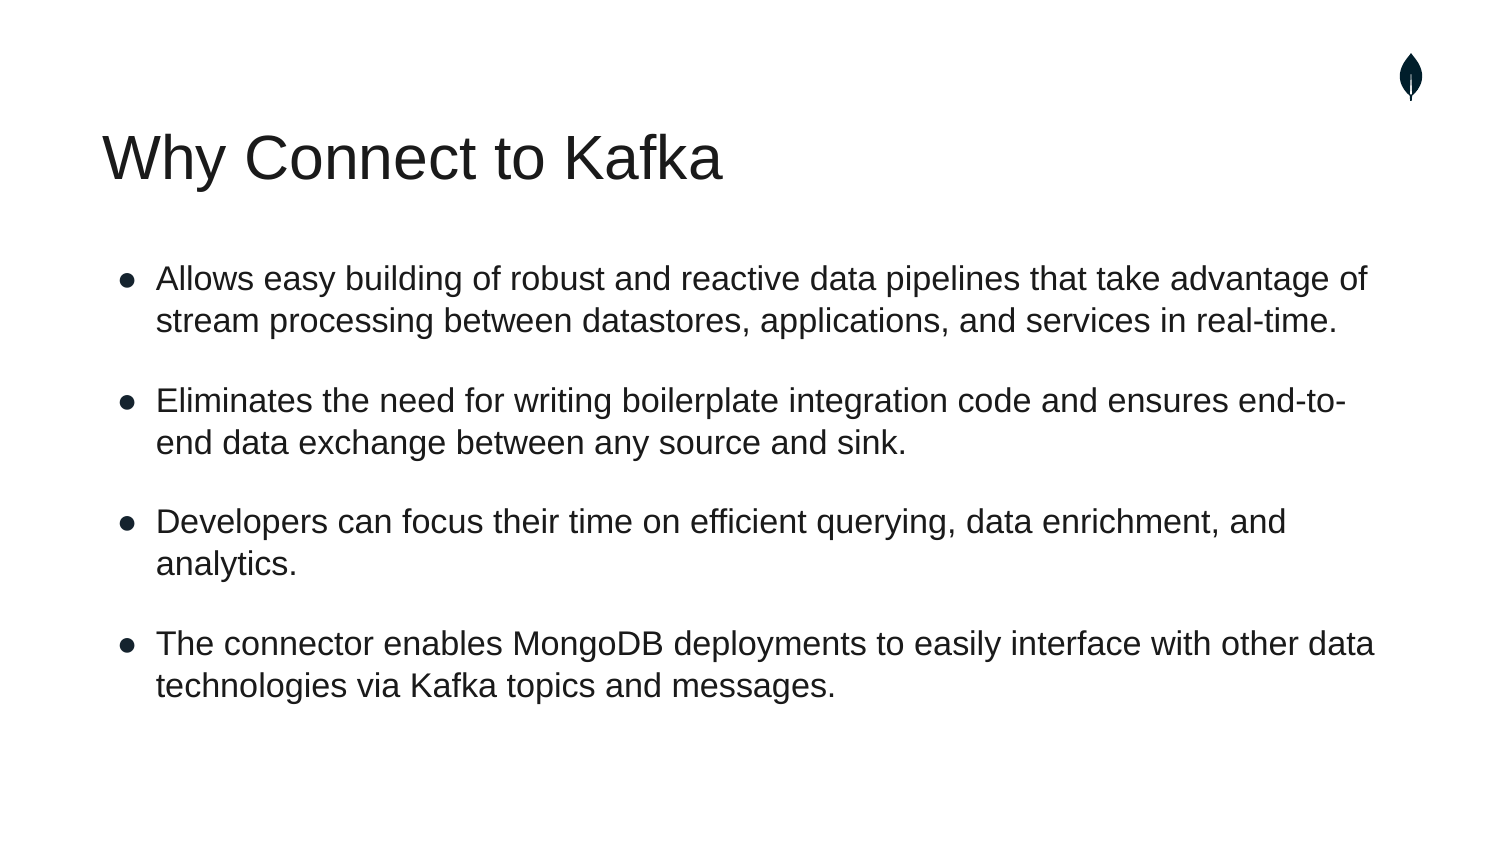

Why Connect to Kafka

Allows easy building of robust and reactive data pipelines that take advantage of stream processing between datastores, applications, and services in real-time.
Eliminates the need for writing boilerplate integration code and ensures end-to-end data exchange between any source and sink.
Developers can focus their time on efficient querying, data enrichment, and analytics.
The connector enables MongoDB deployments to easily interface with other data technologies via Kafka topics and messages.